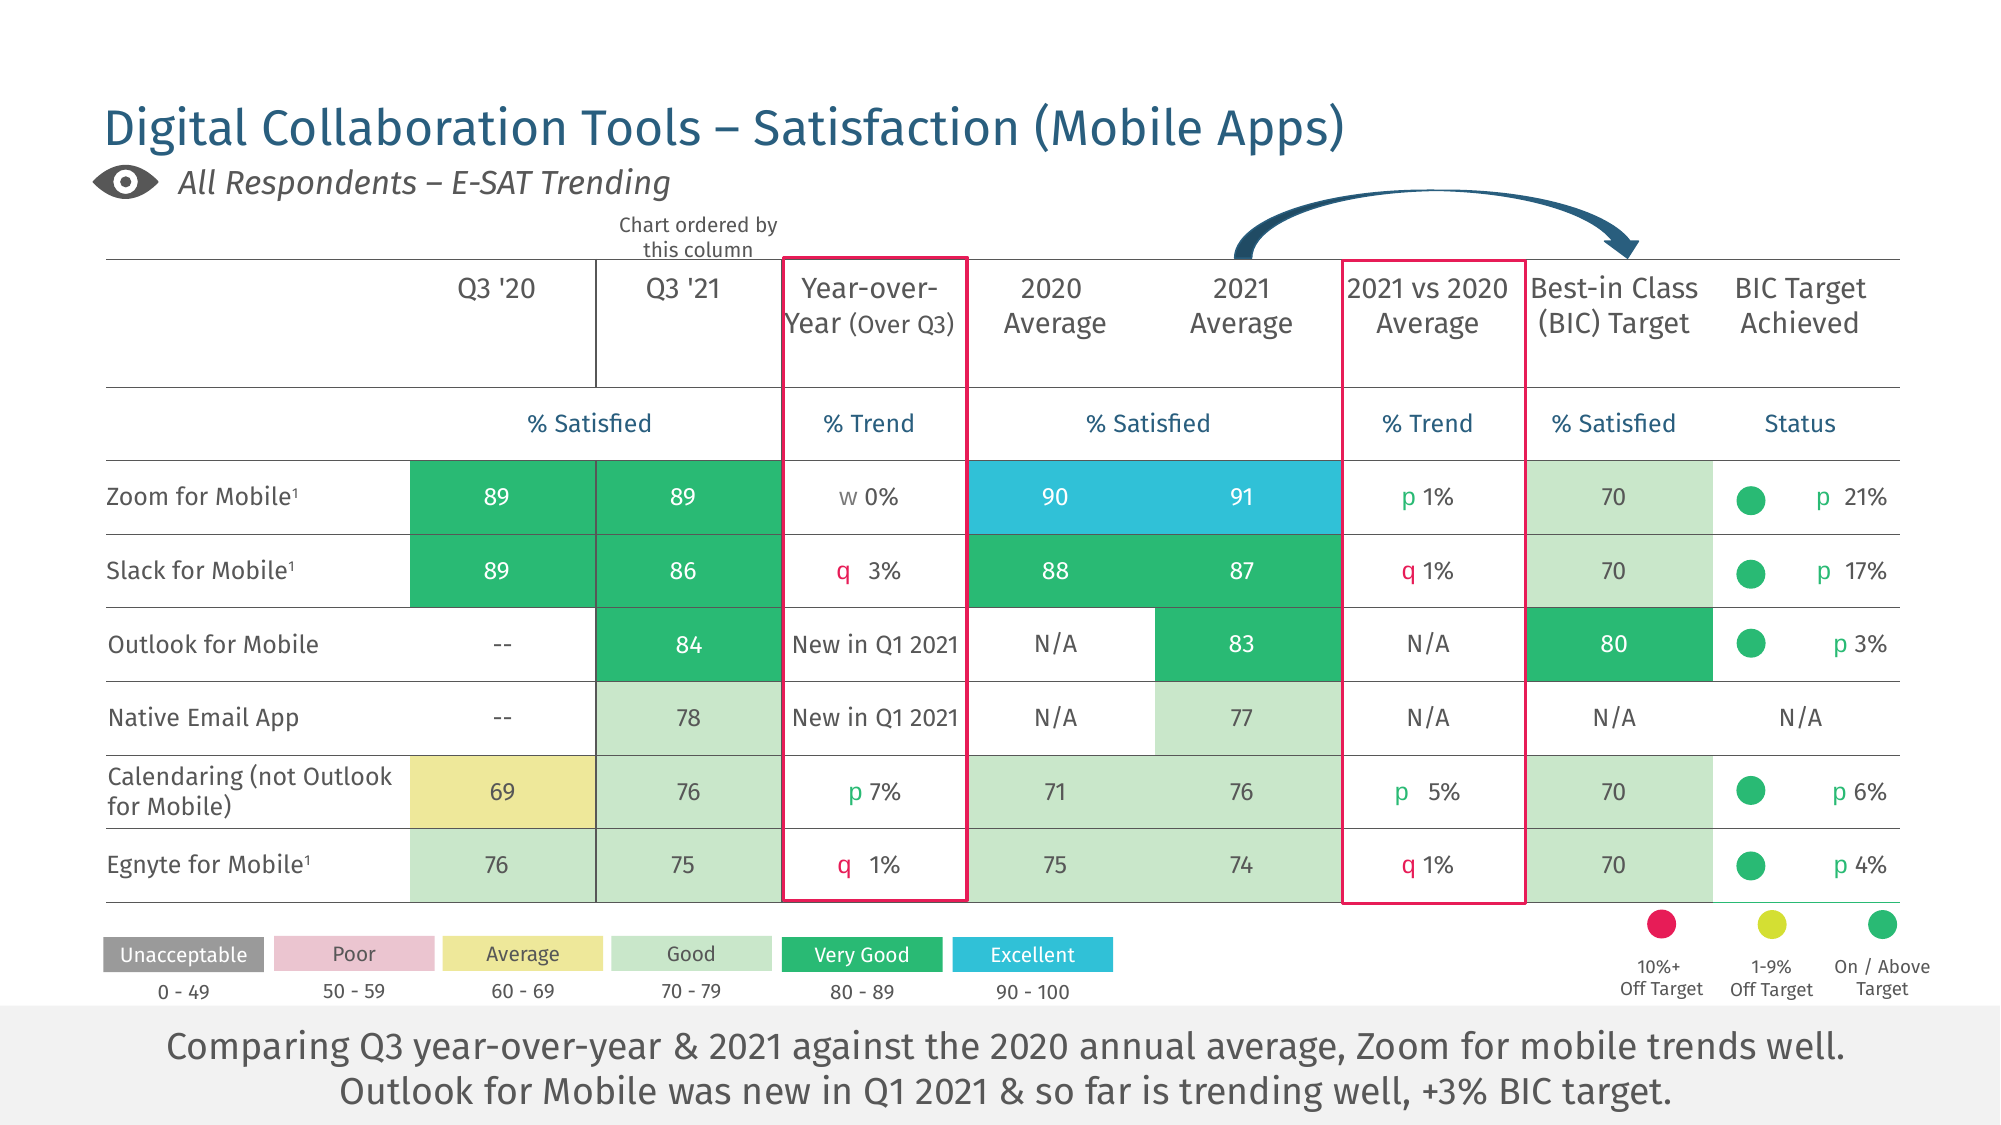

# Digital Collaboration Tools – Satisfaction (Mobile Apps)

All Respondents – E-SAT Trending

Chart ordered by this column

|  | Q3 '20 | Q3 '21 | Year-over-Year (Over Q3) | 2020 Average | 2021 Average | 2021 vs 2020 Average | Best-in Class (BIC) Target | BIC Target Achieved |
| --- | --- | --- | --- | --- | --- | --- | --- | --- |
|  | % Satisfied |  | % Trend | % Satisfied |  | % Trend | % Satisfied | Status |
| Zoom for Mobile1 | 89 | 89 | w 0% | 90 | 91 | p 1% | 70 | p121% |
| Slack for Mobile1 | 89 | 86 | q 13% | 88 | 87 | q 1% | 70 | p117% |
| Outlook for Mobile | -- | 84 | New in Q1 2021 | N/A | 83 | N/A | 80 | p 3% |
| Native Email App | -- | 78 | New in Q1 2021 | N/A | 77 | N/A | N/A | N/A |
| Calendaring (not Outlook for Mobile) | 69 | 76 | p 7% | 71 | 76 | p 35% | 70 | p 6% |
| Egnyte for Mobile1 | 76 | 75 | q 11% | 75 | 74 | q 1% | 70 | p 4% |

On / Above Target
1-9%
Off Target
10%+
Off Target
Good
Average
Poor
Excellent
Very Good
Unacceptable
70 - 79
60 - 69
50 - 59
90 - 100
80 - 89
0 - 49

Comparing Q3 year-over-year & 2021 against the 2020 annual average, Zoom for mobile trends well.
Outlook for Mobile was new in Q1 2021 & so far is trending well, +3% BIC target.